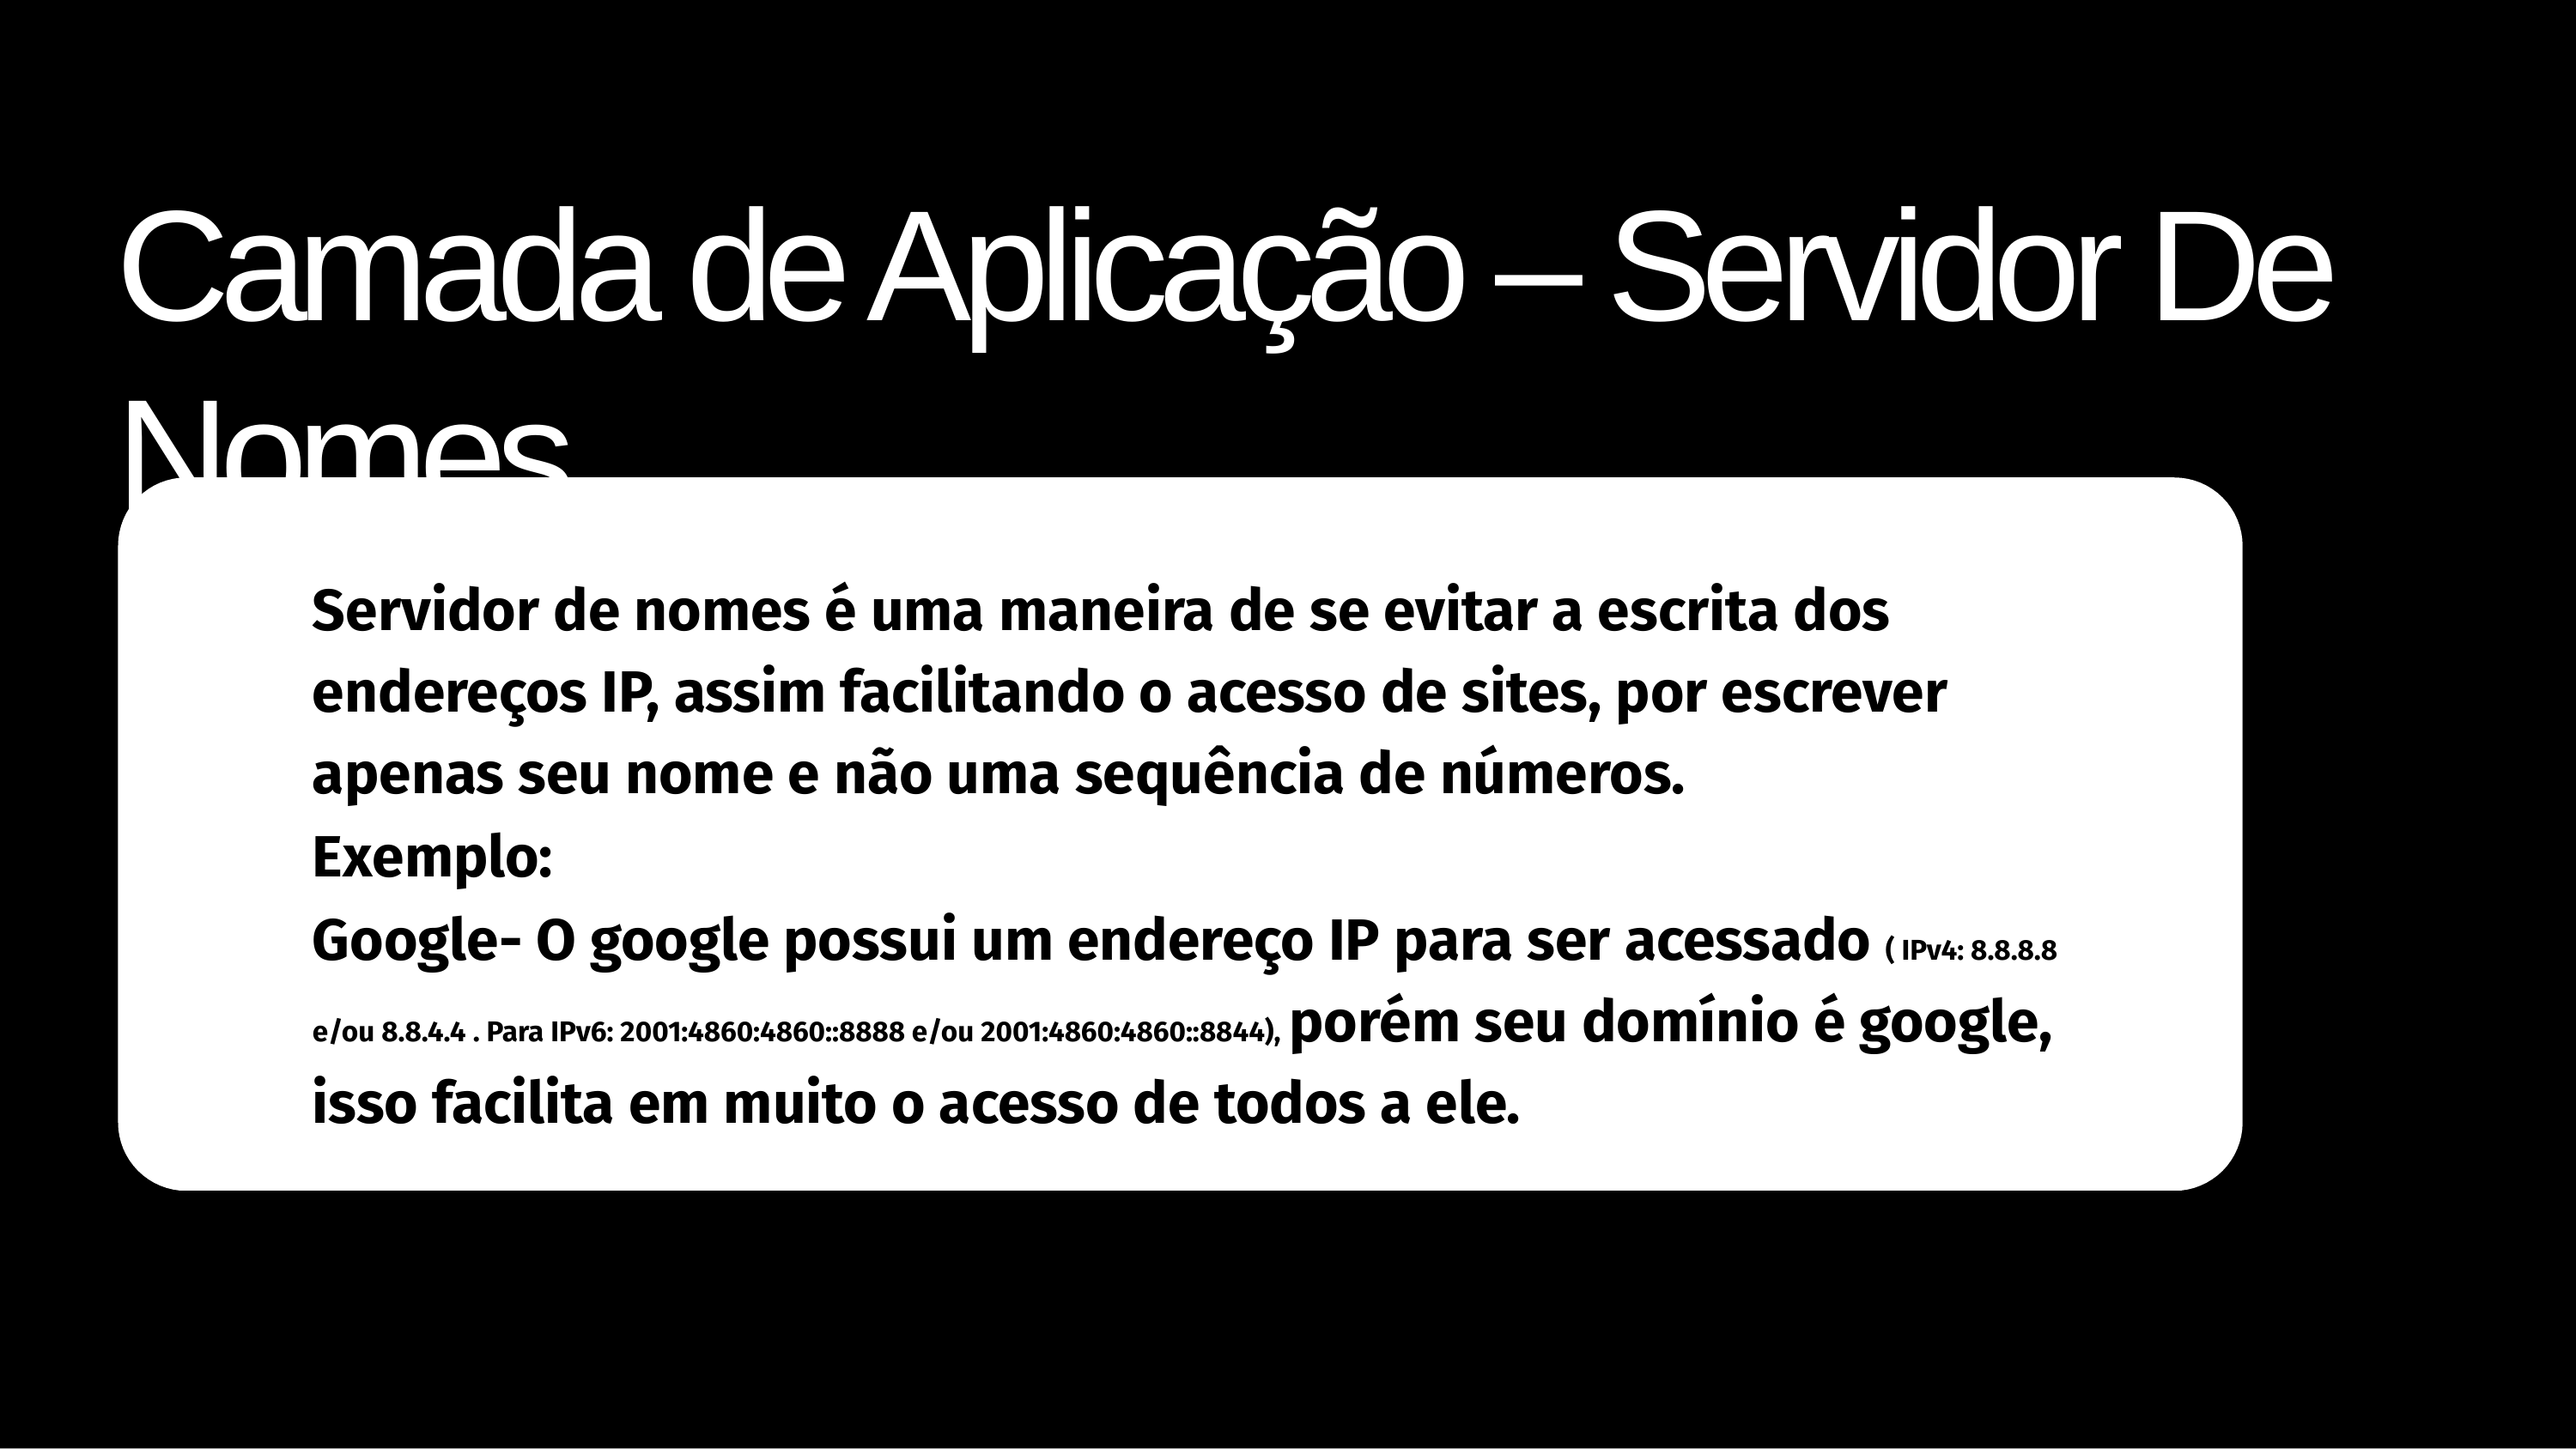

# Camada de Aplicação – Servidor De Nomes

Servidor de nomes é uma maneira de se evitar a escrita dos endereços IP, assim facilitando o acesso de sites, por escrever apenas seu nome e não uma sequência de números.
Exemplo:
Google- O google possui um endereço IP para ser acessado ( IPv4: 8.8.8.8 e/ou 8.8.4.4 . Para IPv6: 2001:4860:4860::8888 e/ou 2001:4860:4860::8844), porém seu domínio é google, isso facilita em muito o acesso de todos a ele.